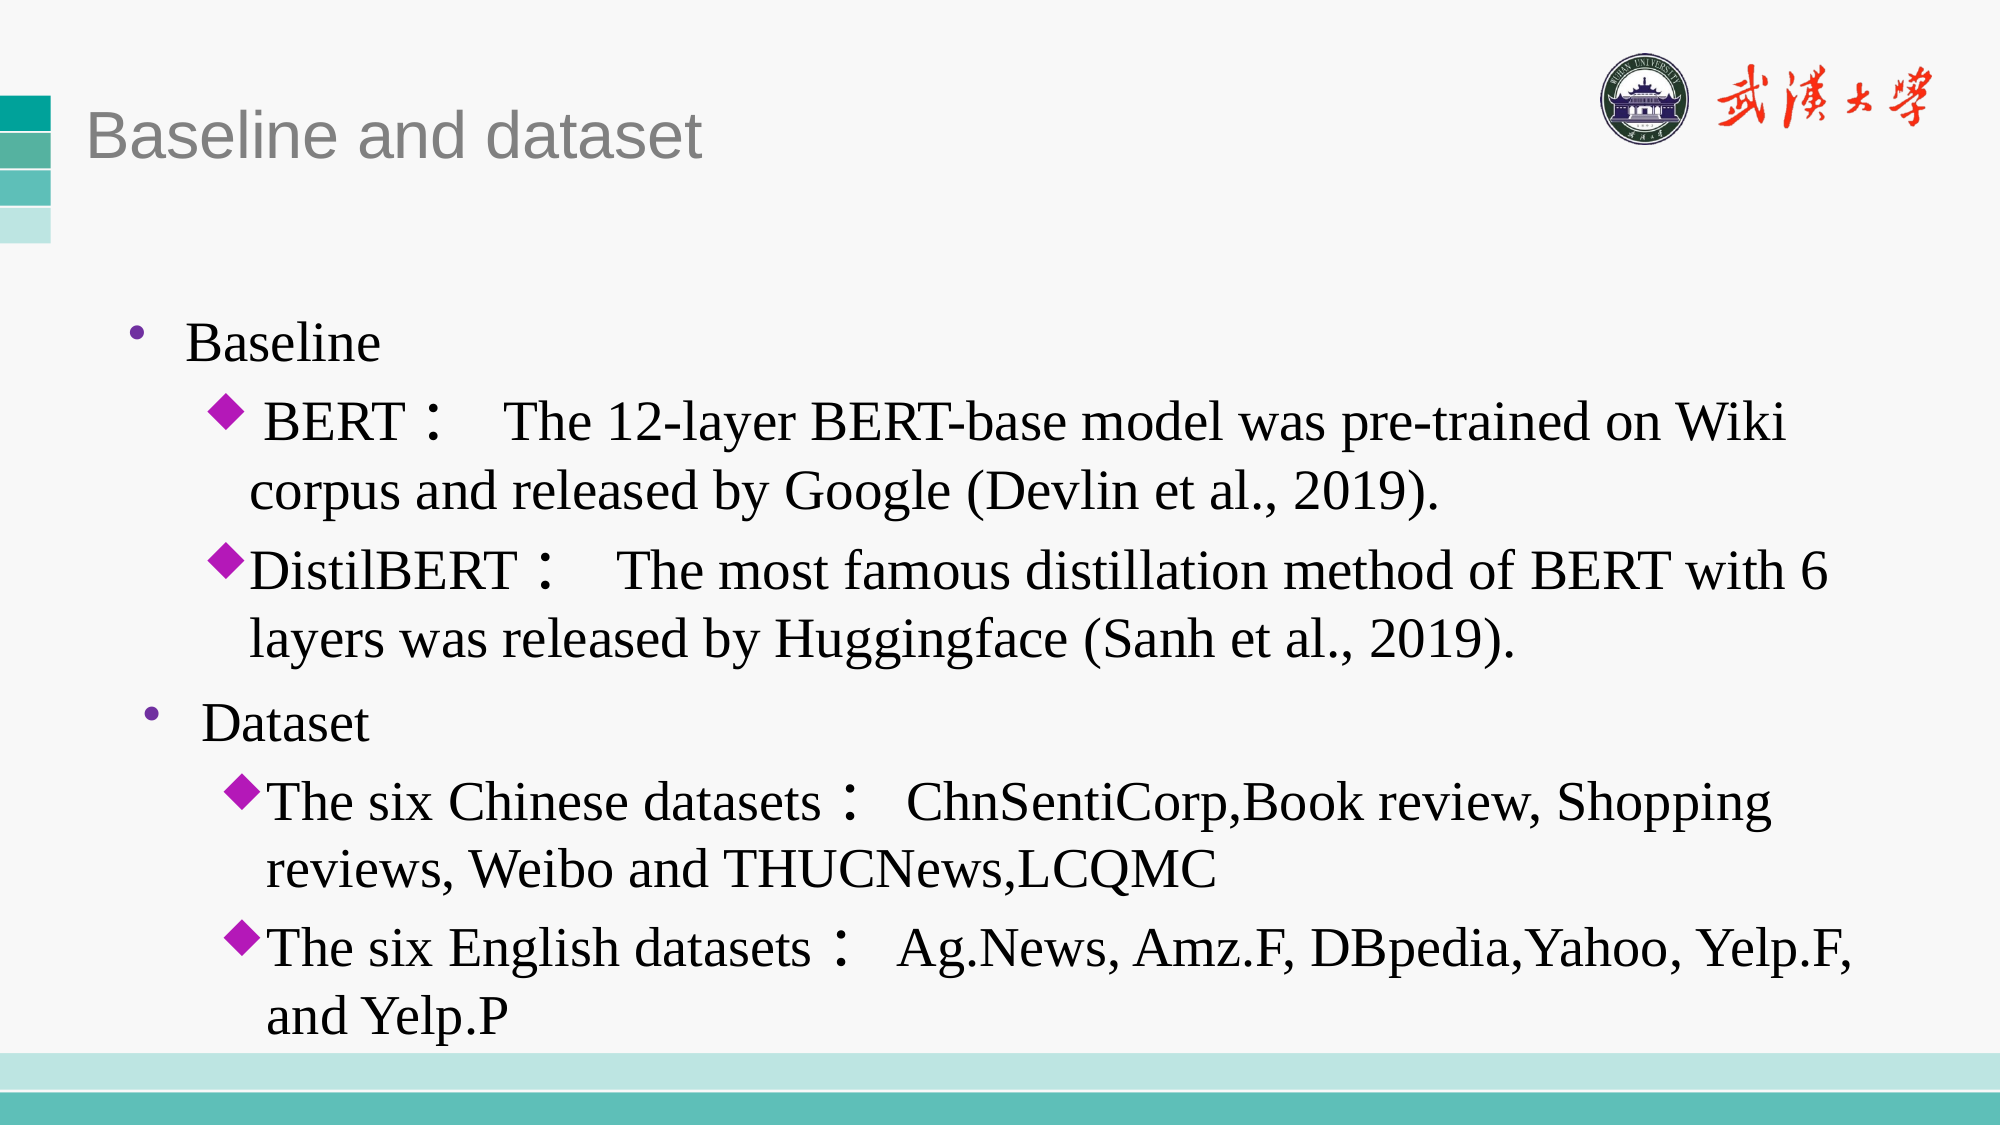

# Baseline and dataset

Baseline
 BERT： The 12-layer BERT-base model was pre-trained on Wiki corpus and released by Google (Devlin et al., 2019).
DistilBERT： The most famous distillation method of BERT with 6 layers was released by Huggingface (Sanh et al., 2019).
Dataset
The six Chinese datasets：ChnSentiCorp,Book review, Shopping reviews, Weibo and THUCNews,LCQMC
The six English datasets：Ag.News, Amz.F, DBpedia,Yahoo, Yelp.F, and Yelp.P
8